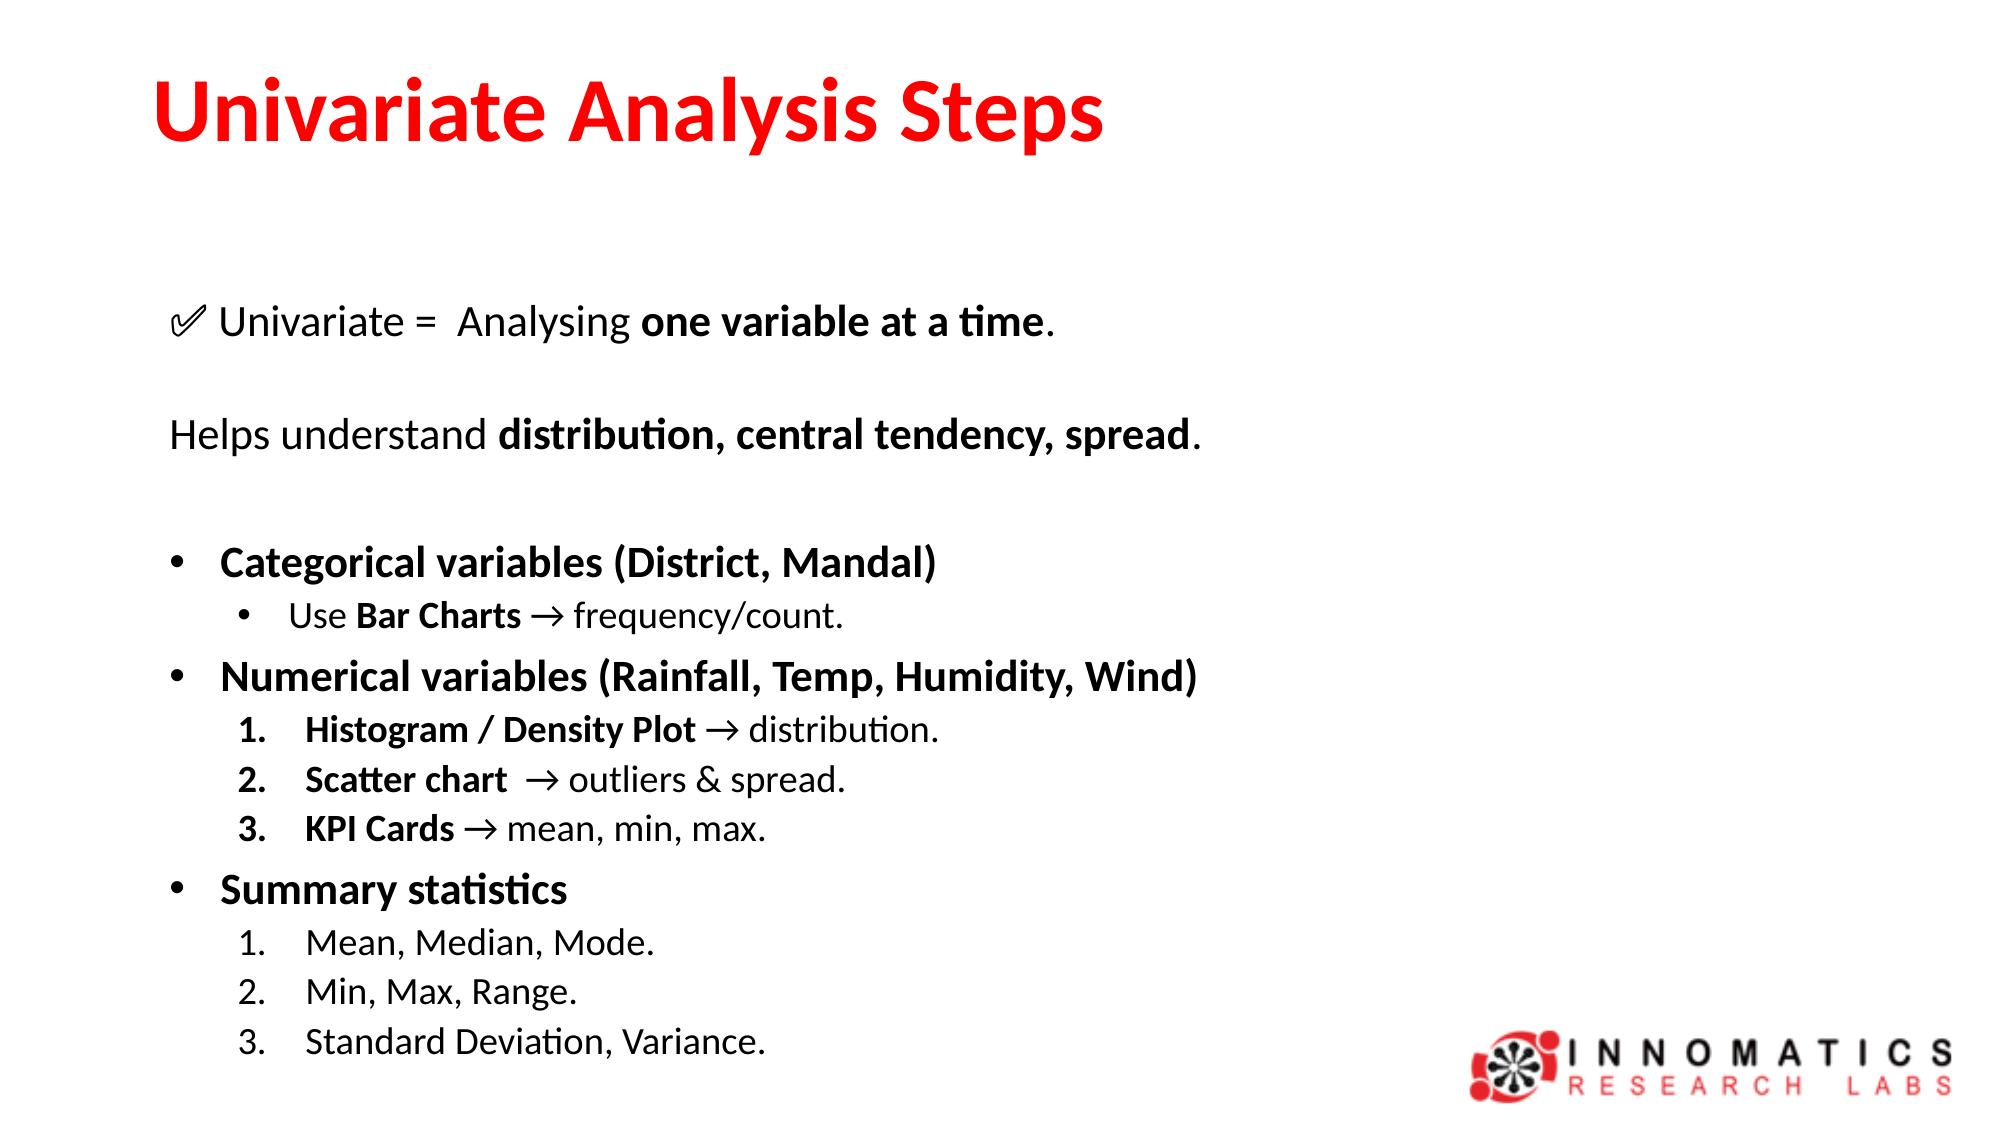

# Univariate Analysis Steps

✅ Univariate =  Analysing one variable at a time.
Helps understand distribution, central tendency, spread.

Categorical variables (District, Mandal)
Use Bar Charts → frequency/count.
Numerical variables (Rainfall, Temp, Humidity, Wind)
Histogram / Density Plot → distribution.
Scatter chart  → outliers & spread.
KPI Cards → mean, min, max.
Summary statistics
Mean, Median, Mode.
Min, Max, Range.
Standard Deviation, Variance.